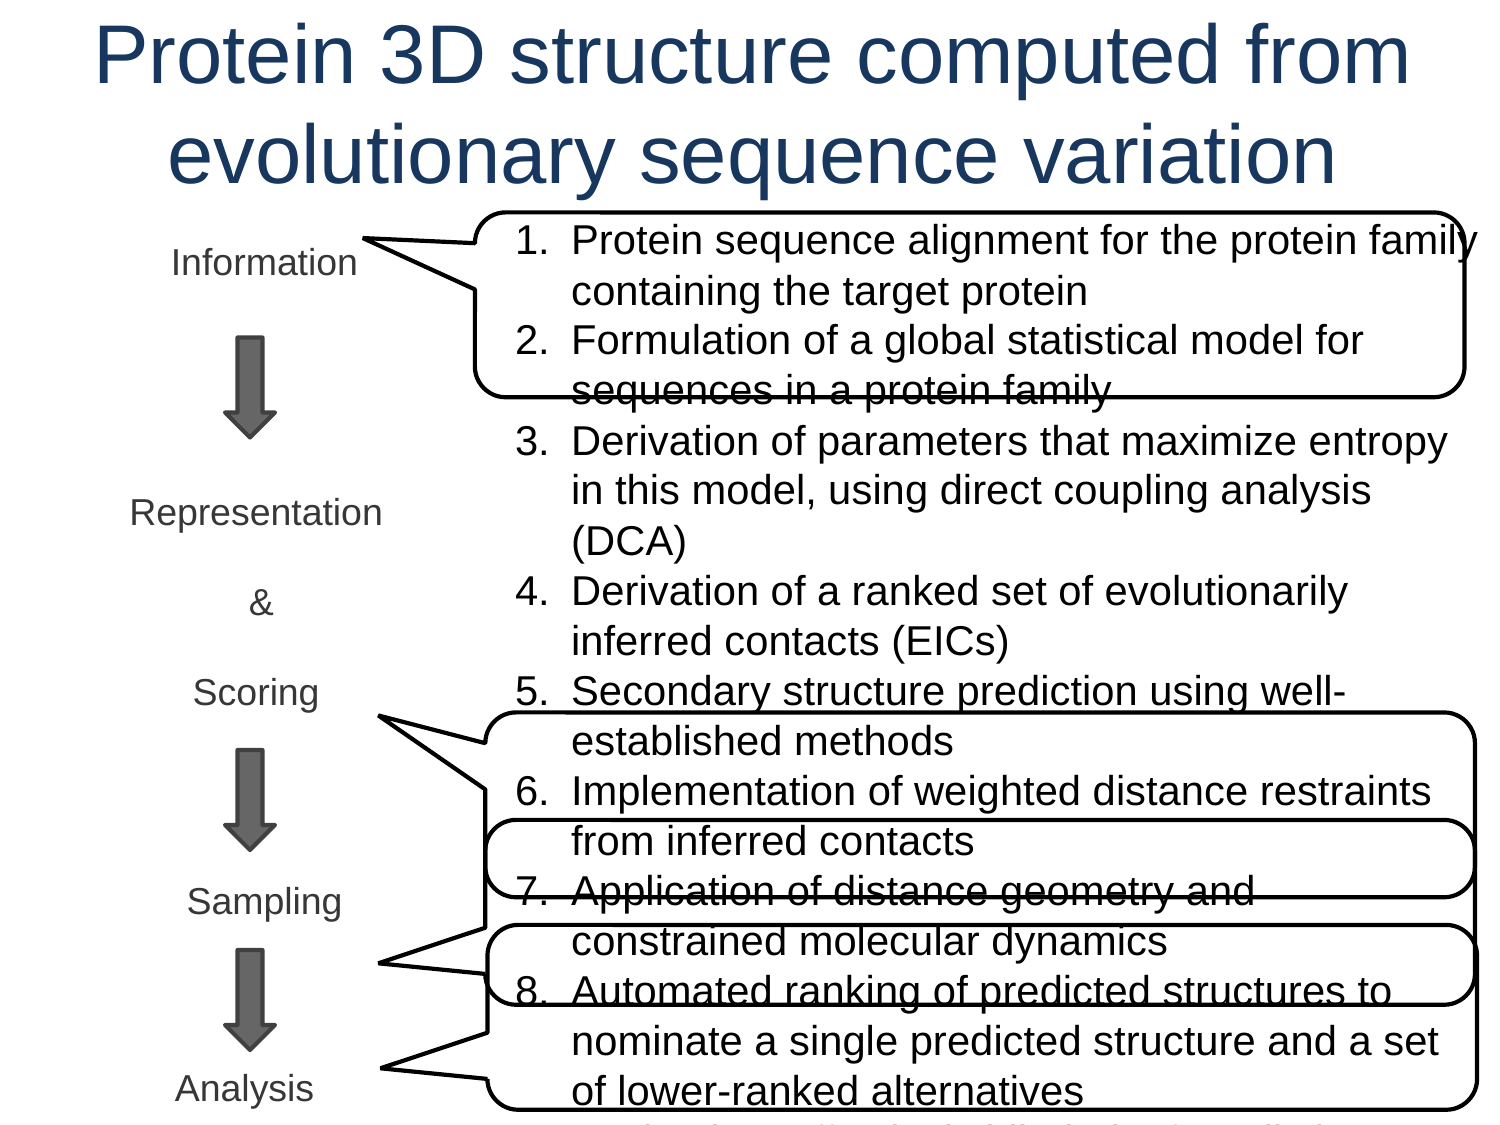

# Protein 3D structure computed from evolutionary sequence variation
Protein sequence alignment for the protein family containing the target protein
Formulation of a global statistical model for sequences in a protein family
Derivation of parameters that maximize entropy in this model, using direct coupling analysis (DCA)
Derivation of a ranked set of evolutionarily inferred contacts (EICs)
Secondary structure prediction using well-established methods
Implementation of weighted distance restraints from inferred contacts
Application of distance geometry and constrained molecular dynamics
Automated ranking of predicted structures to nominate a single predicted structure and a set of lower-ranked alternatives
Evaluation, effectively blinded, of prediction accuracy

Information

Representation

 &

Scoring

Sampling

Analysis